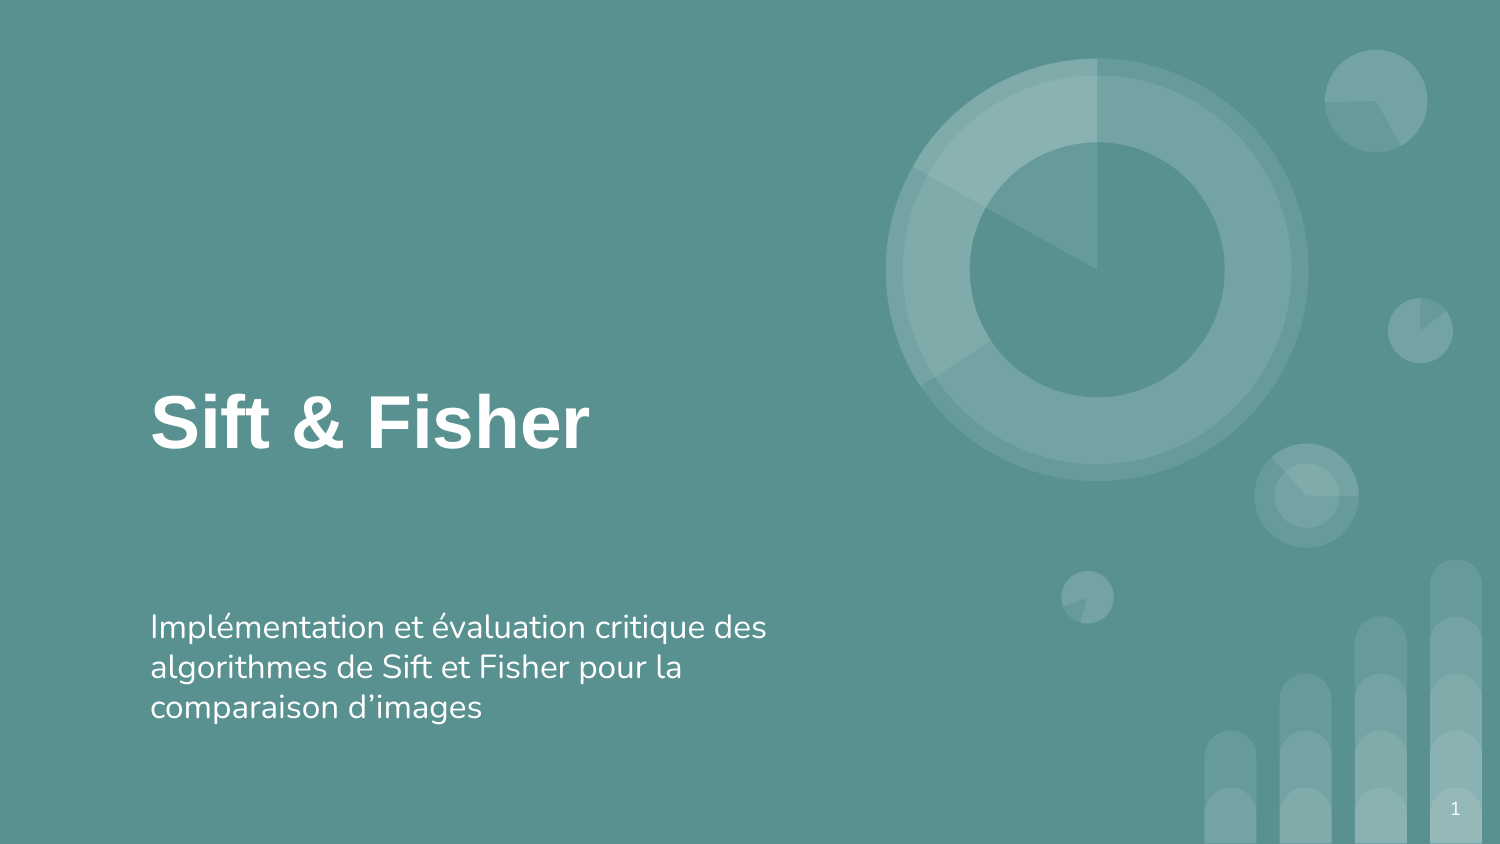

# Sift & Fisher
Implémentation et évaluation critique des algorithmes de Sift et Fisher pour la comparaison d’images
1